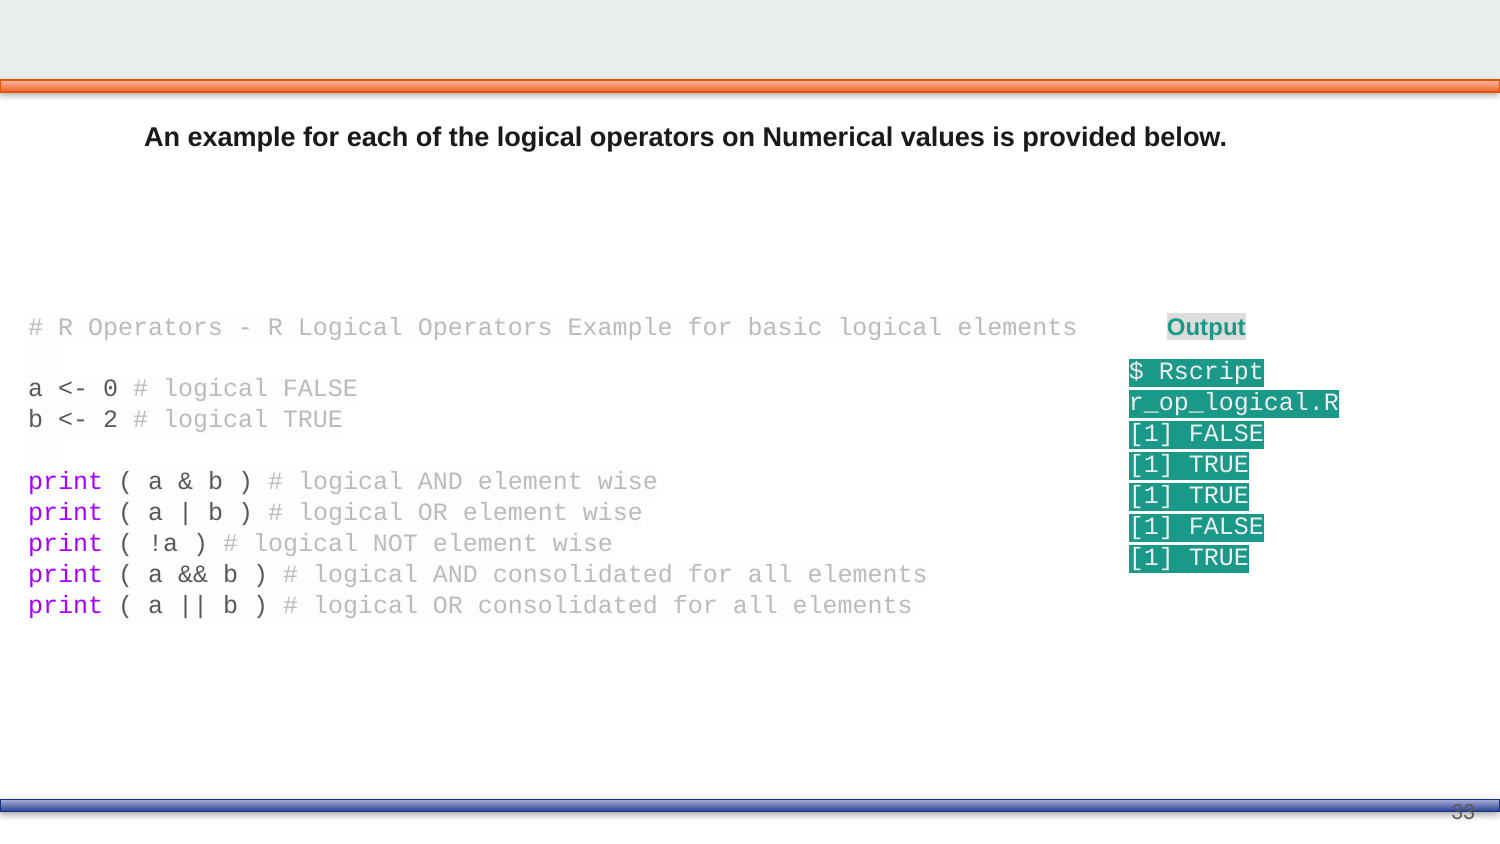

# An example for each of the logical operators on Numerical values is provided below.

Output
# R Operators - R Logical Operators Example for basic logical elements

a <- 0 # logical FALSE
b <- 2 # logical TRUE

print ( a & b ) # logical AND element wise
print ( a | b ) # logical OR element wise
print ( !a ) # logical NOT element wise
print ( a && b ) # logical AND consolidated for all elements
print ( a || b ) # logical OR consolidated for all elements

| $ Rscript r\_op\_logical.R [1] FALSE [1] TRUE [1] TRUE [1] FALSE [1] TRUE |
| --- |
33